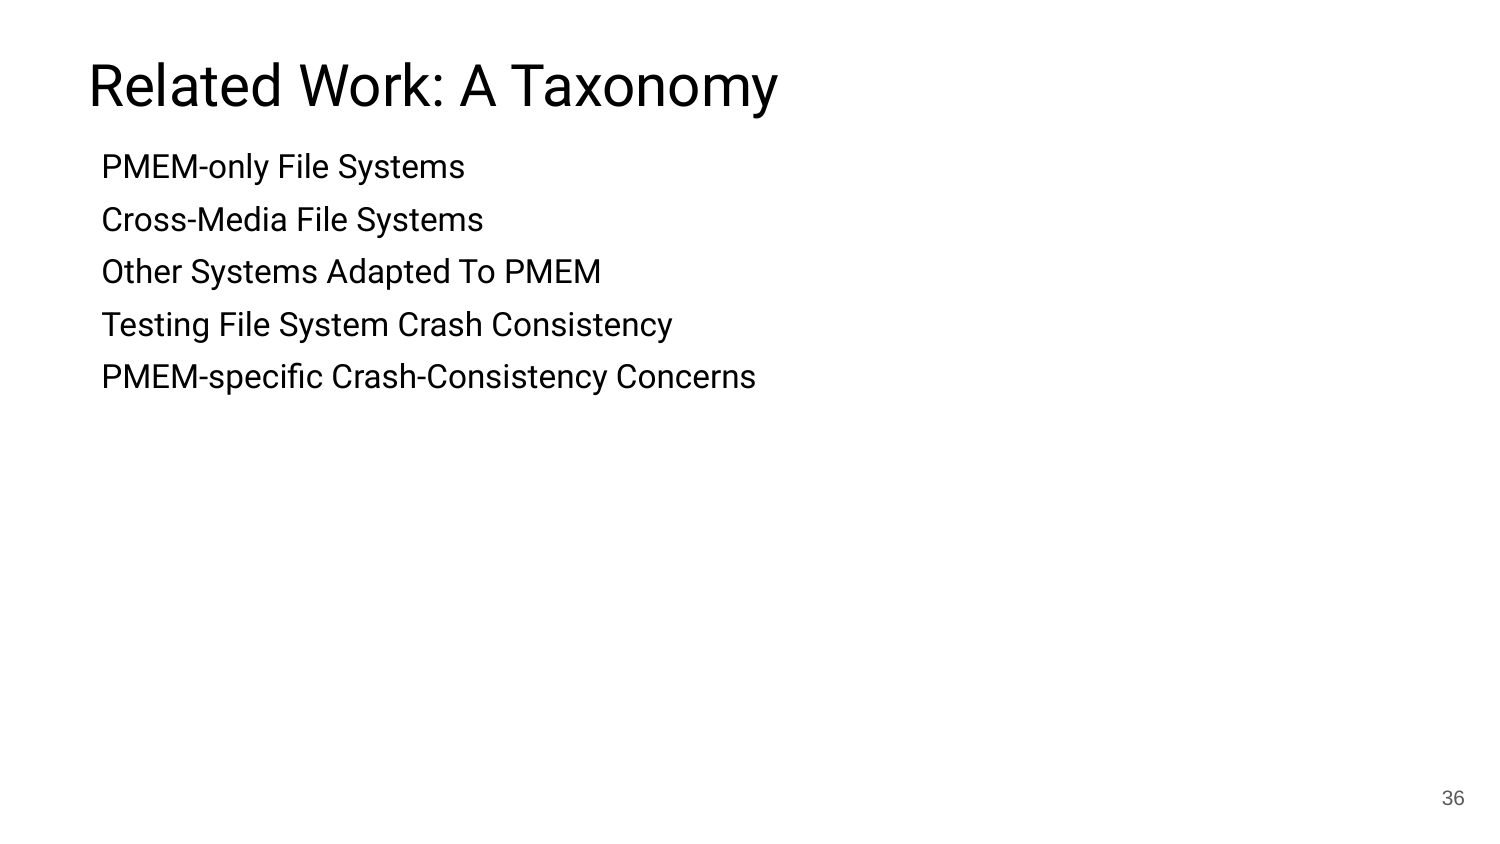

Related Work: A Taxonomy

PMEM-only File Systems
Cross-Media File Systems
Other Systems Adapted To PMEM
Testing File System Crash Consistency
PMEM-specific Crash-Consistency Concerns
36